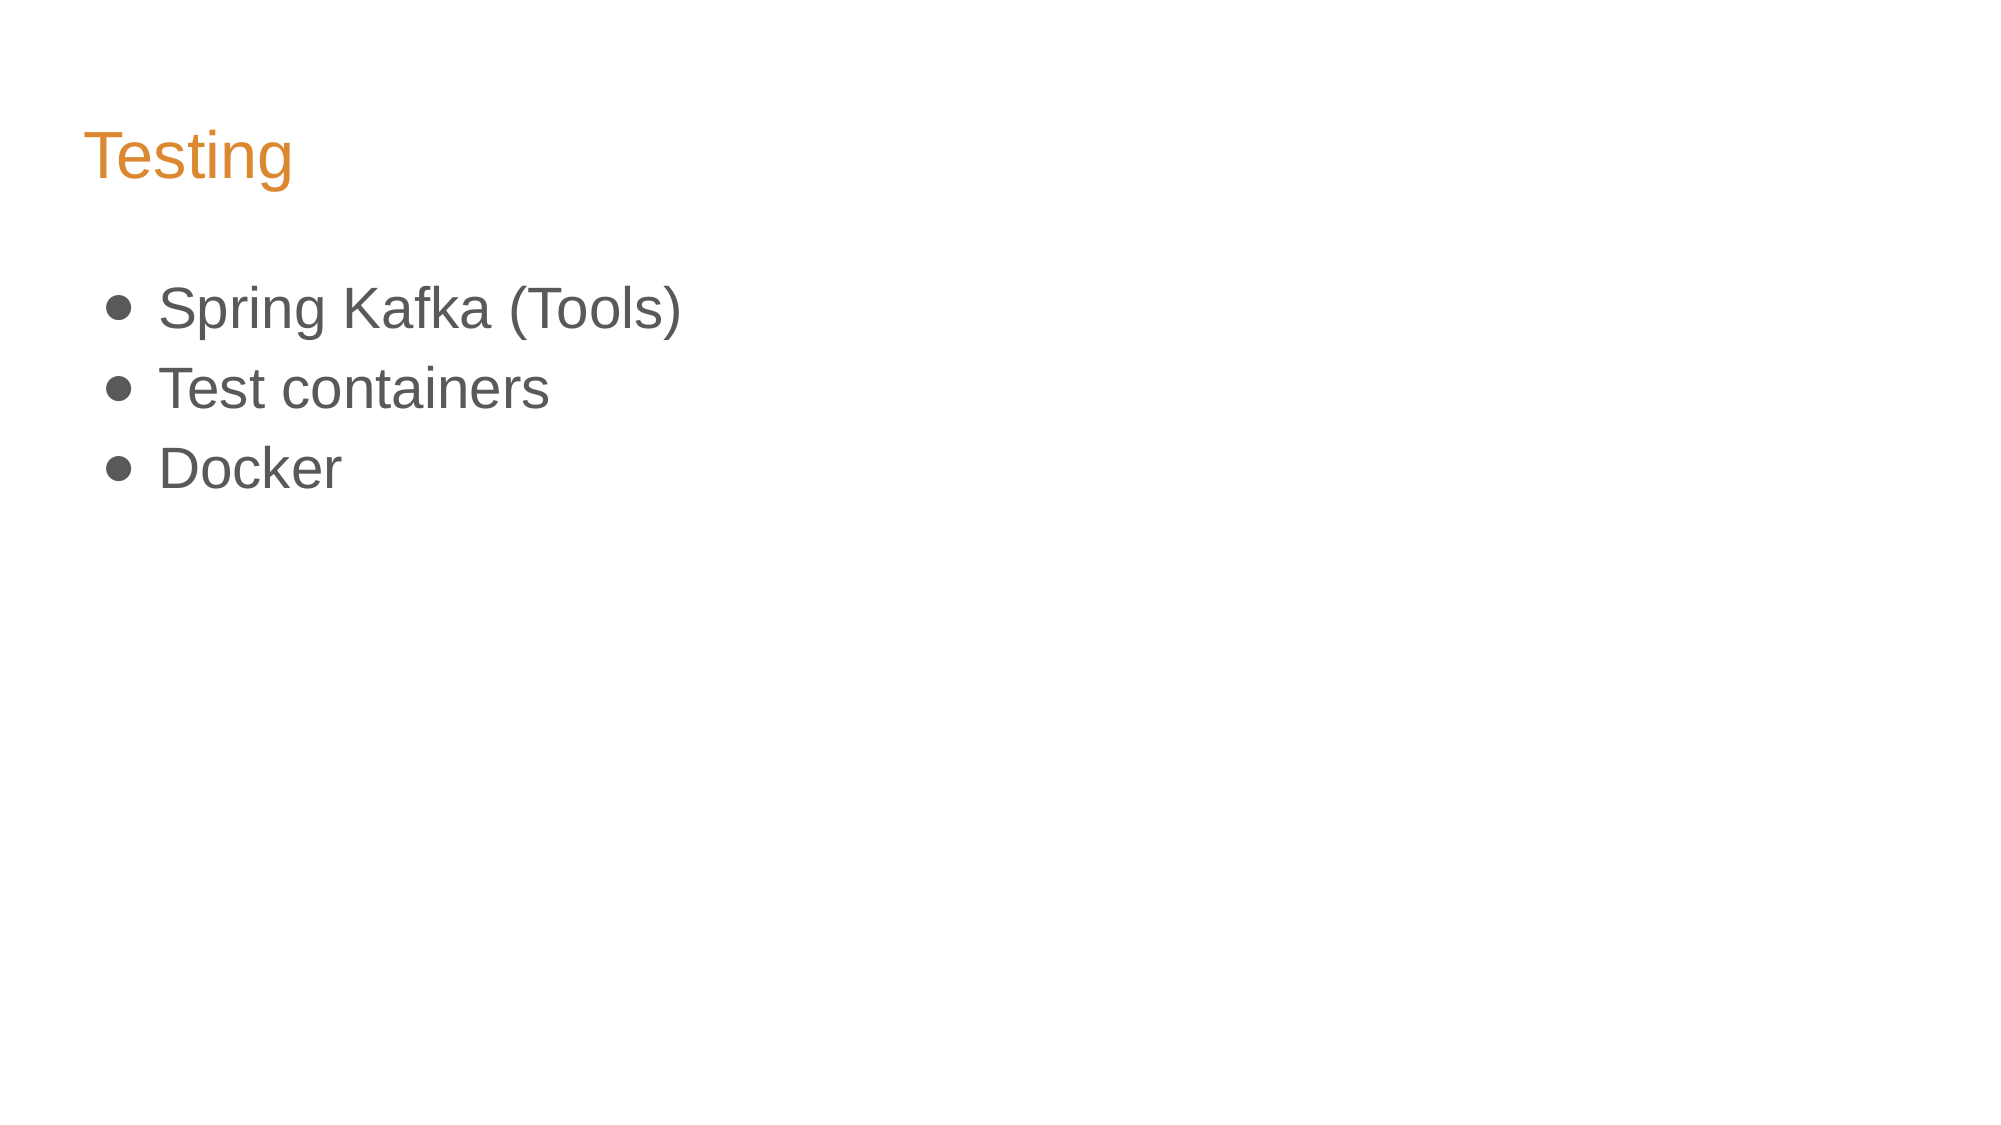

# Testing
Spring Kafka (Tools)
Test containers
Docker